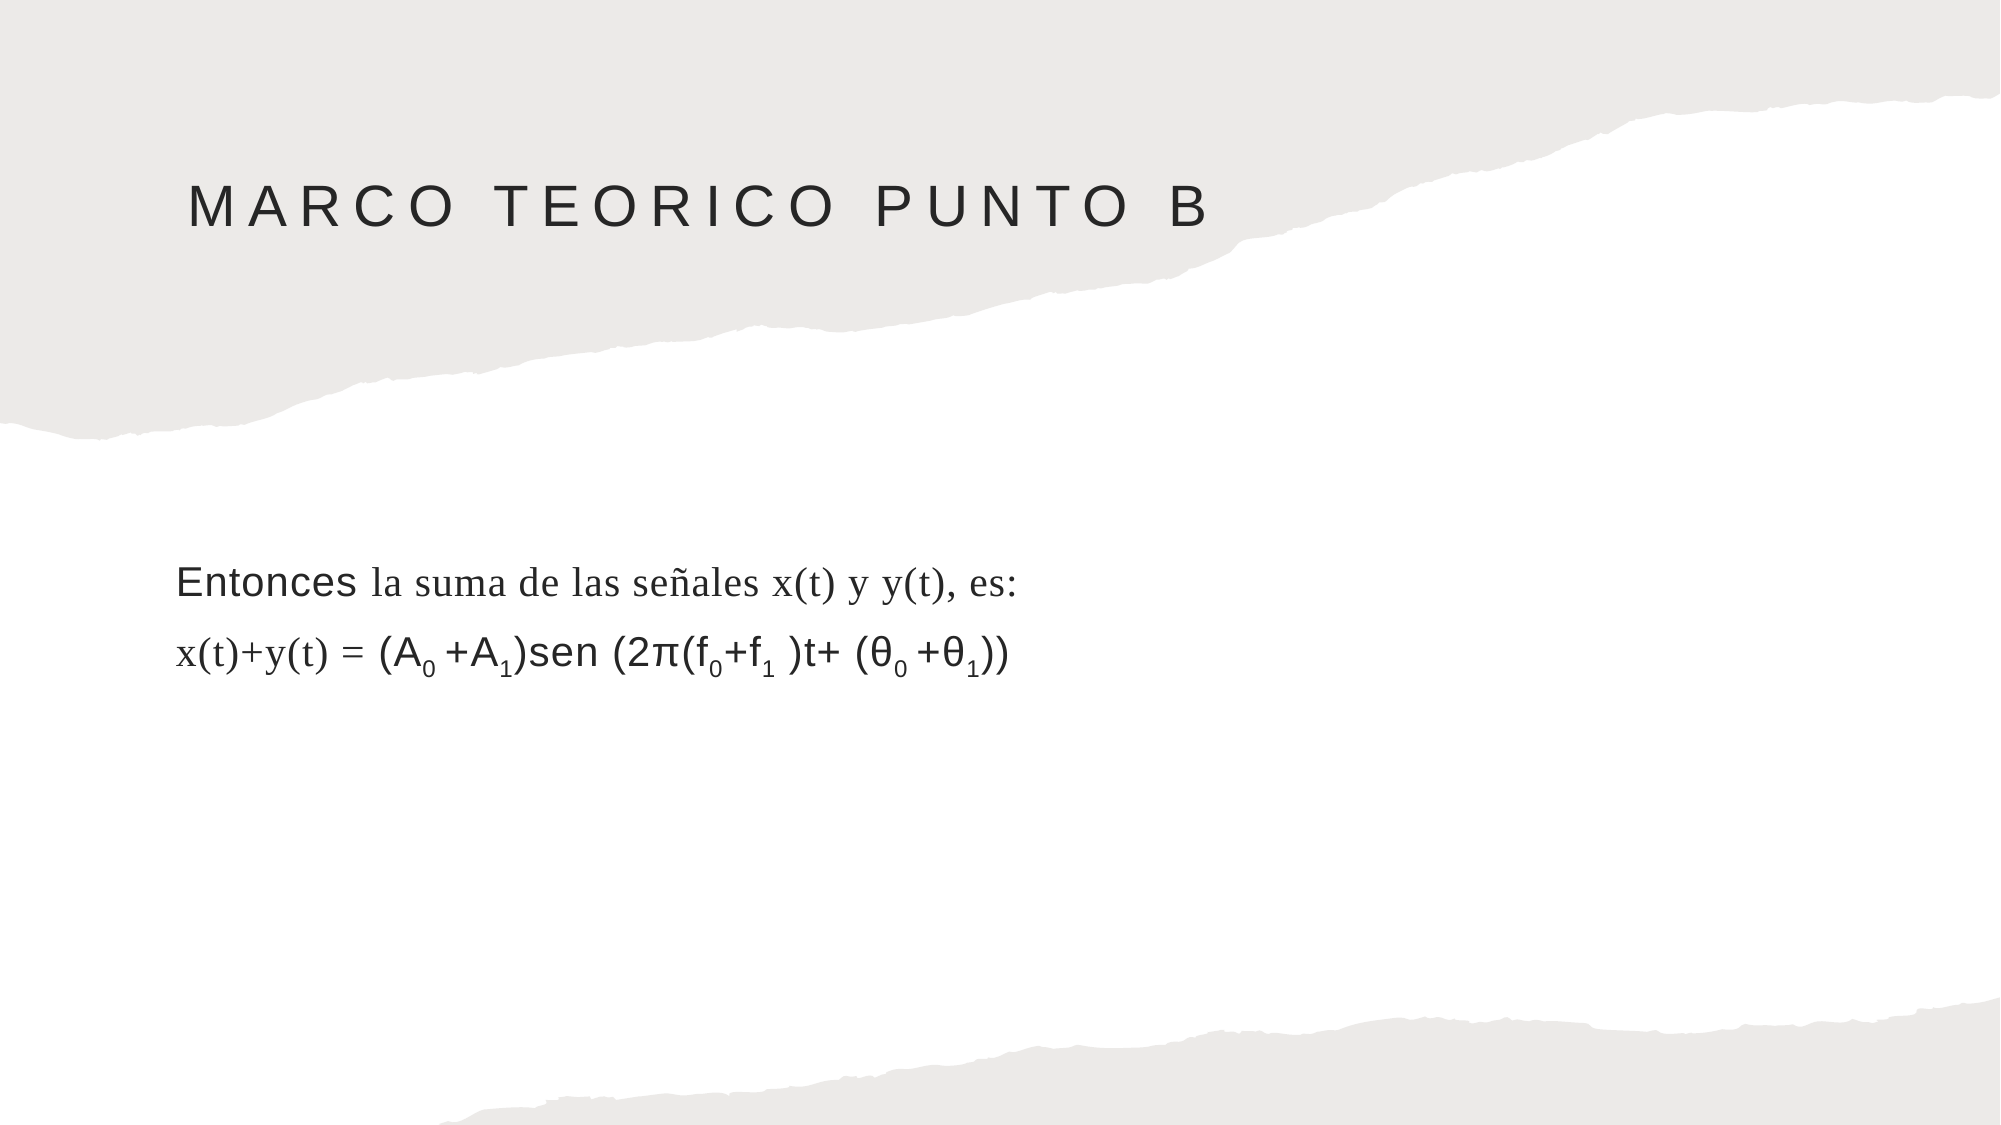

# Marco teorico punto B
Entonces la suma de las señales x(t) y y(t), es:
x(t)+y(t) = (A0 +A1)sen (2π(f0+f1 )t+ (θ0 +θ1))